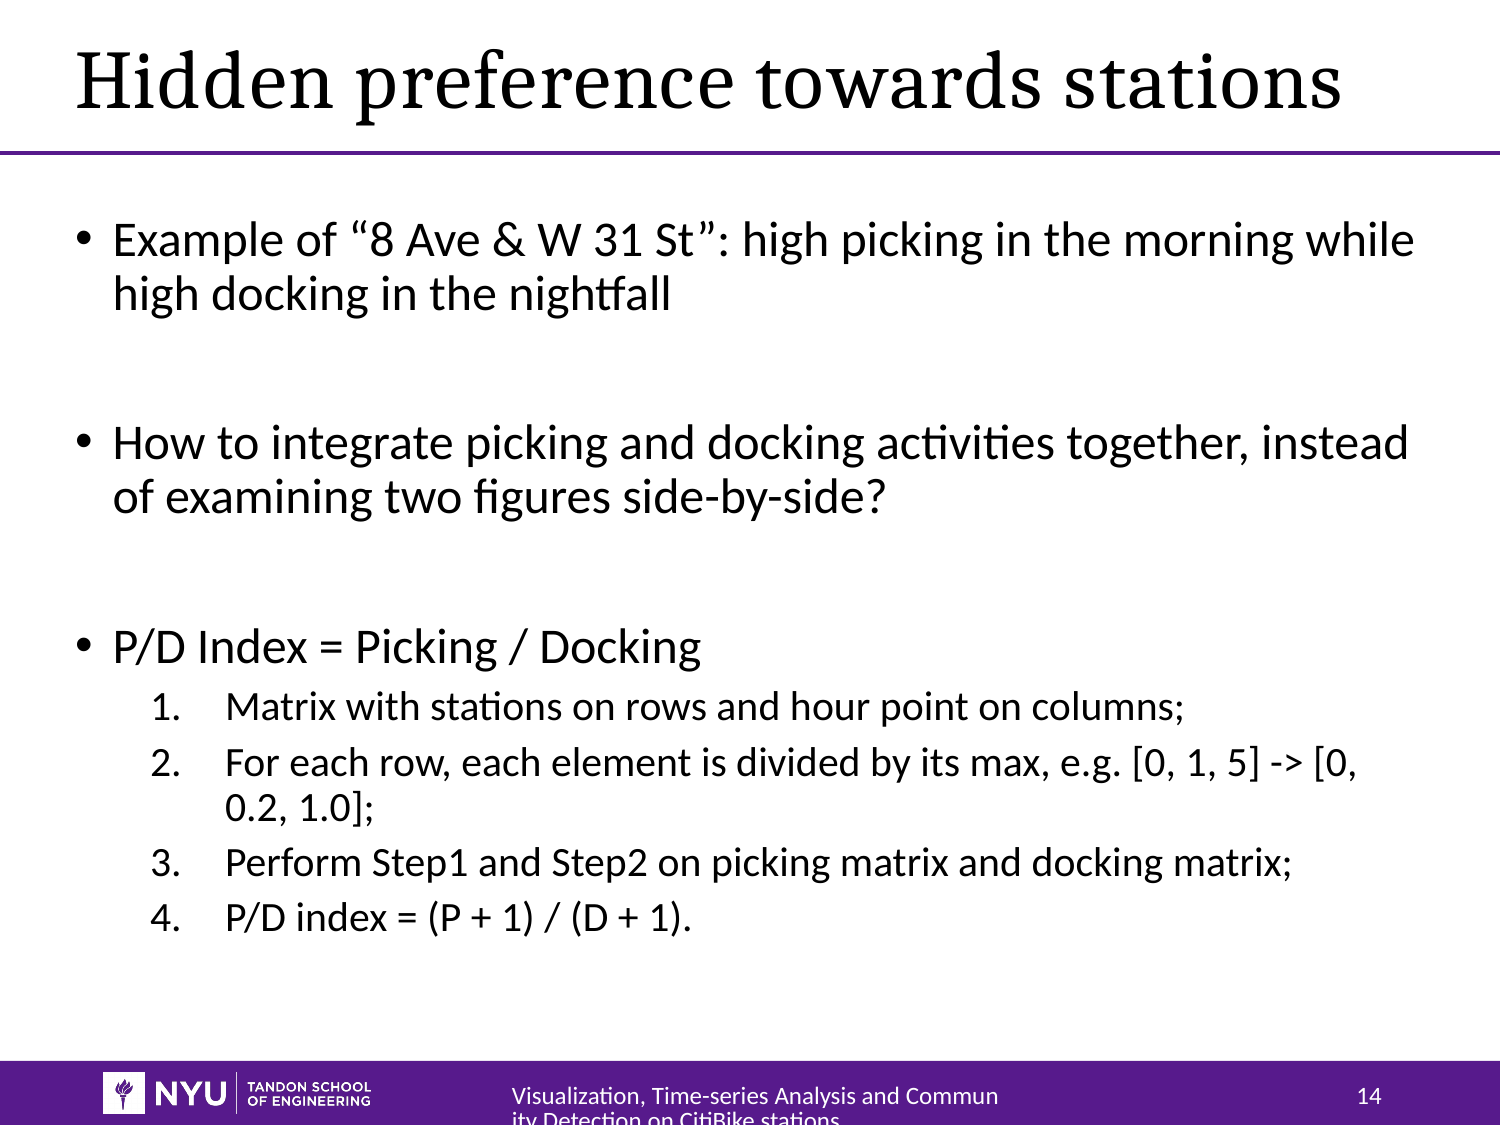

# Hidden preference towards stations
Example of “8 Ave & W 31 St”: high picking in the morning while high docking in the nightfall

How to integrate picking and docking activities together, instead of examining two figures side-by-side?

P/D Index = Picking / Docking
Matrix with stations on rows and hour point on columns;
For each row, each element is divided by its max, e.g. [0, 1, 5] -> [0, 0.2, 1.0];
Perform Step1 and Step2 on picking matrix and docking matrix;
P/D index = (P + 1) / (D + 1).
Visualization, Time-series Analysis and Community Detection on CitiBike stations
14